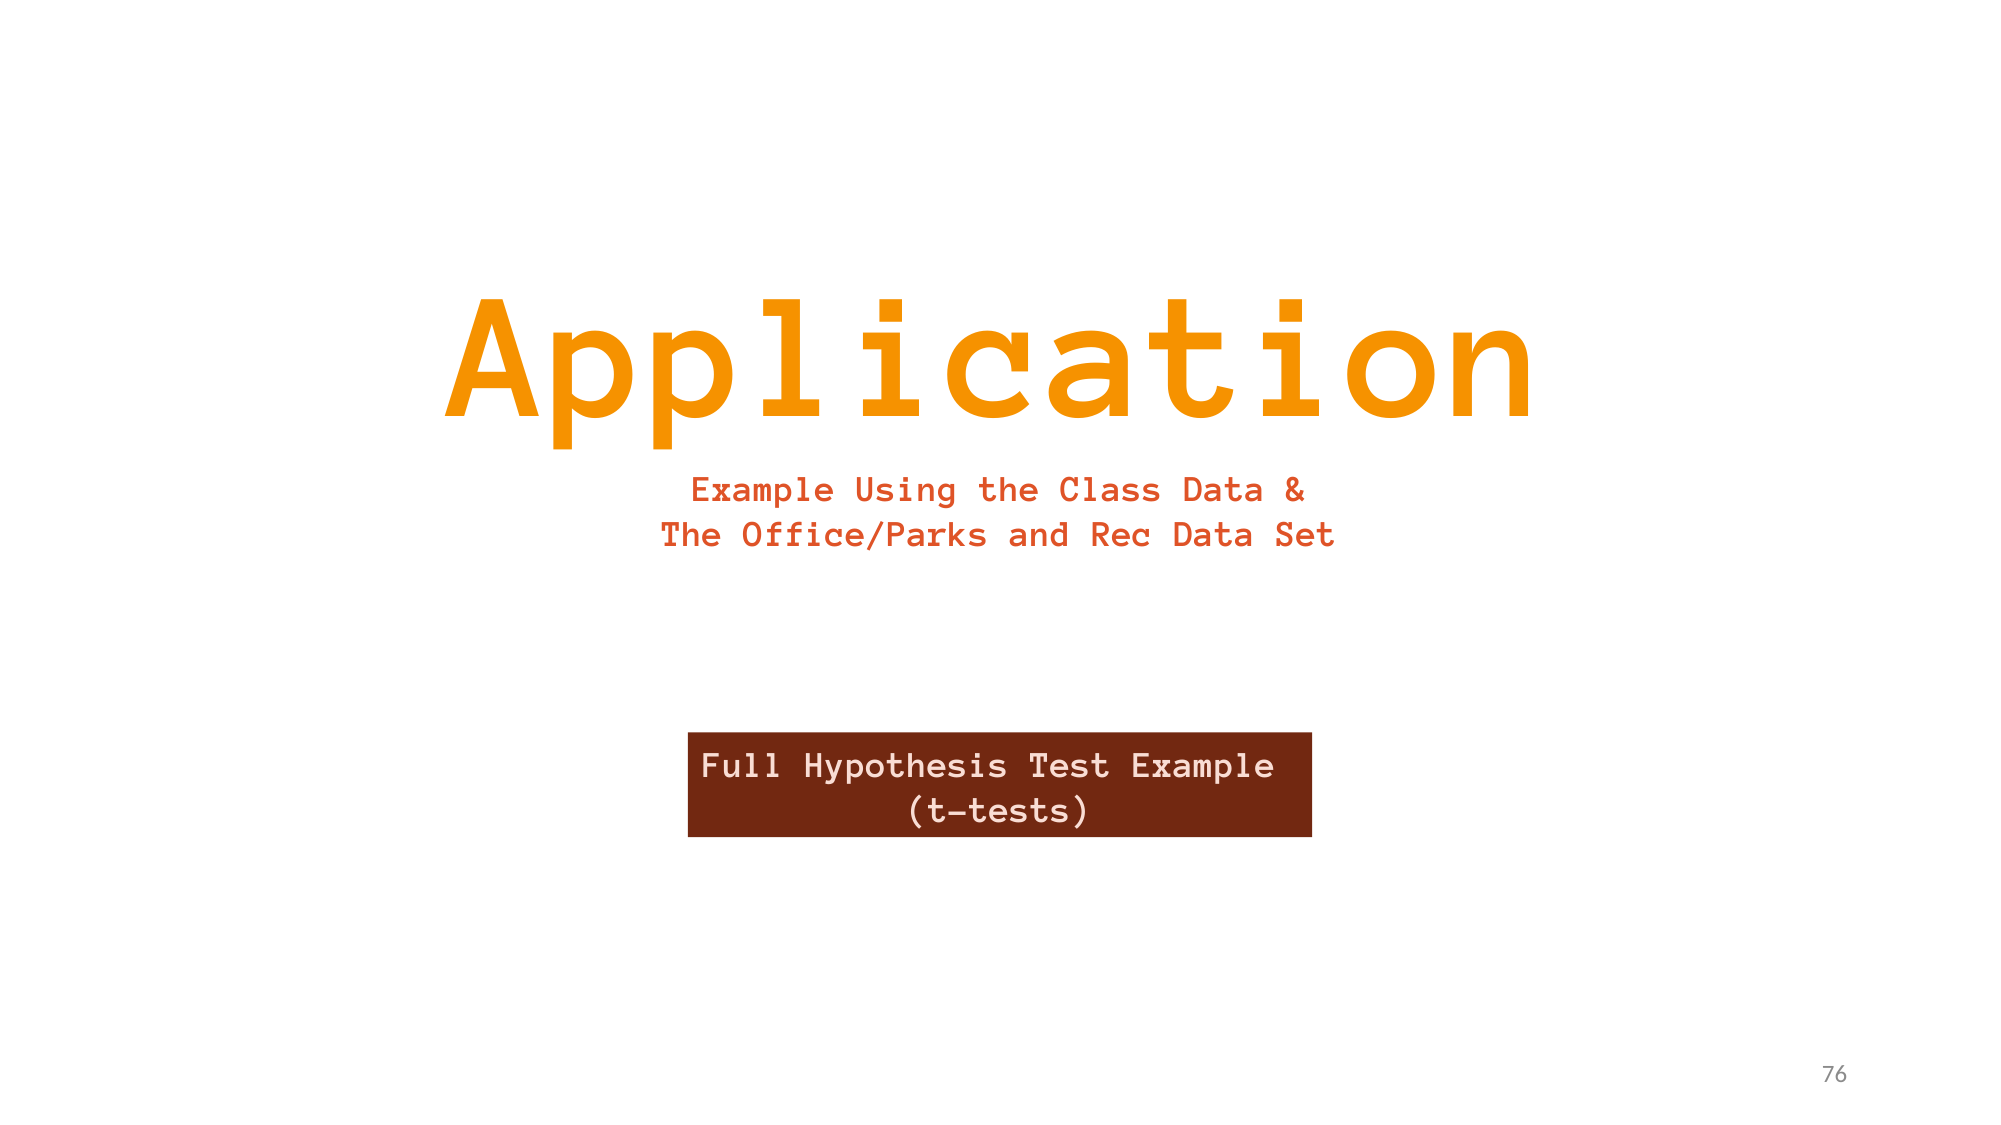

Application
Example Using the Class Data &
The Office/Parks and Rec Data Set
Full Hypothesis Test Example
(t-tests)
76